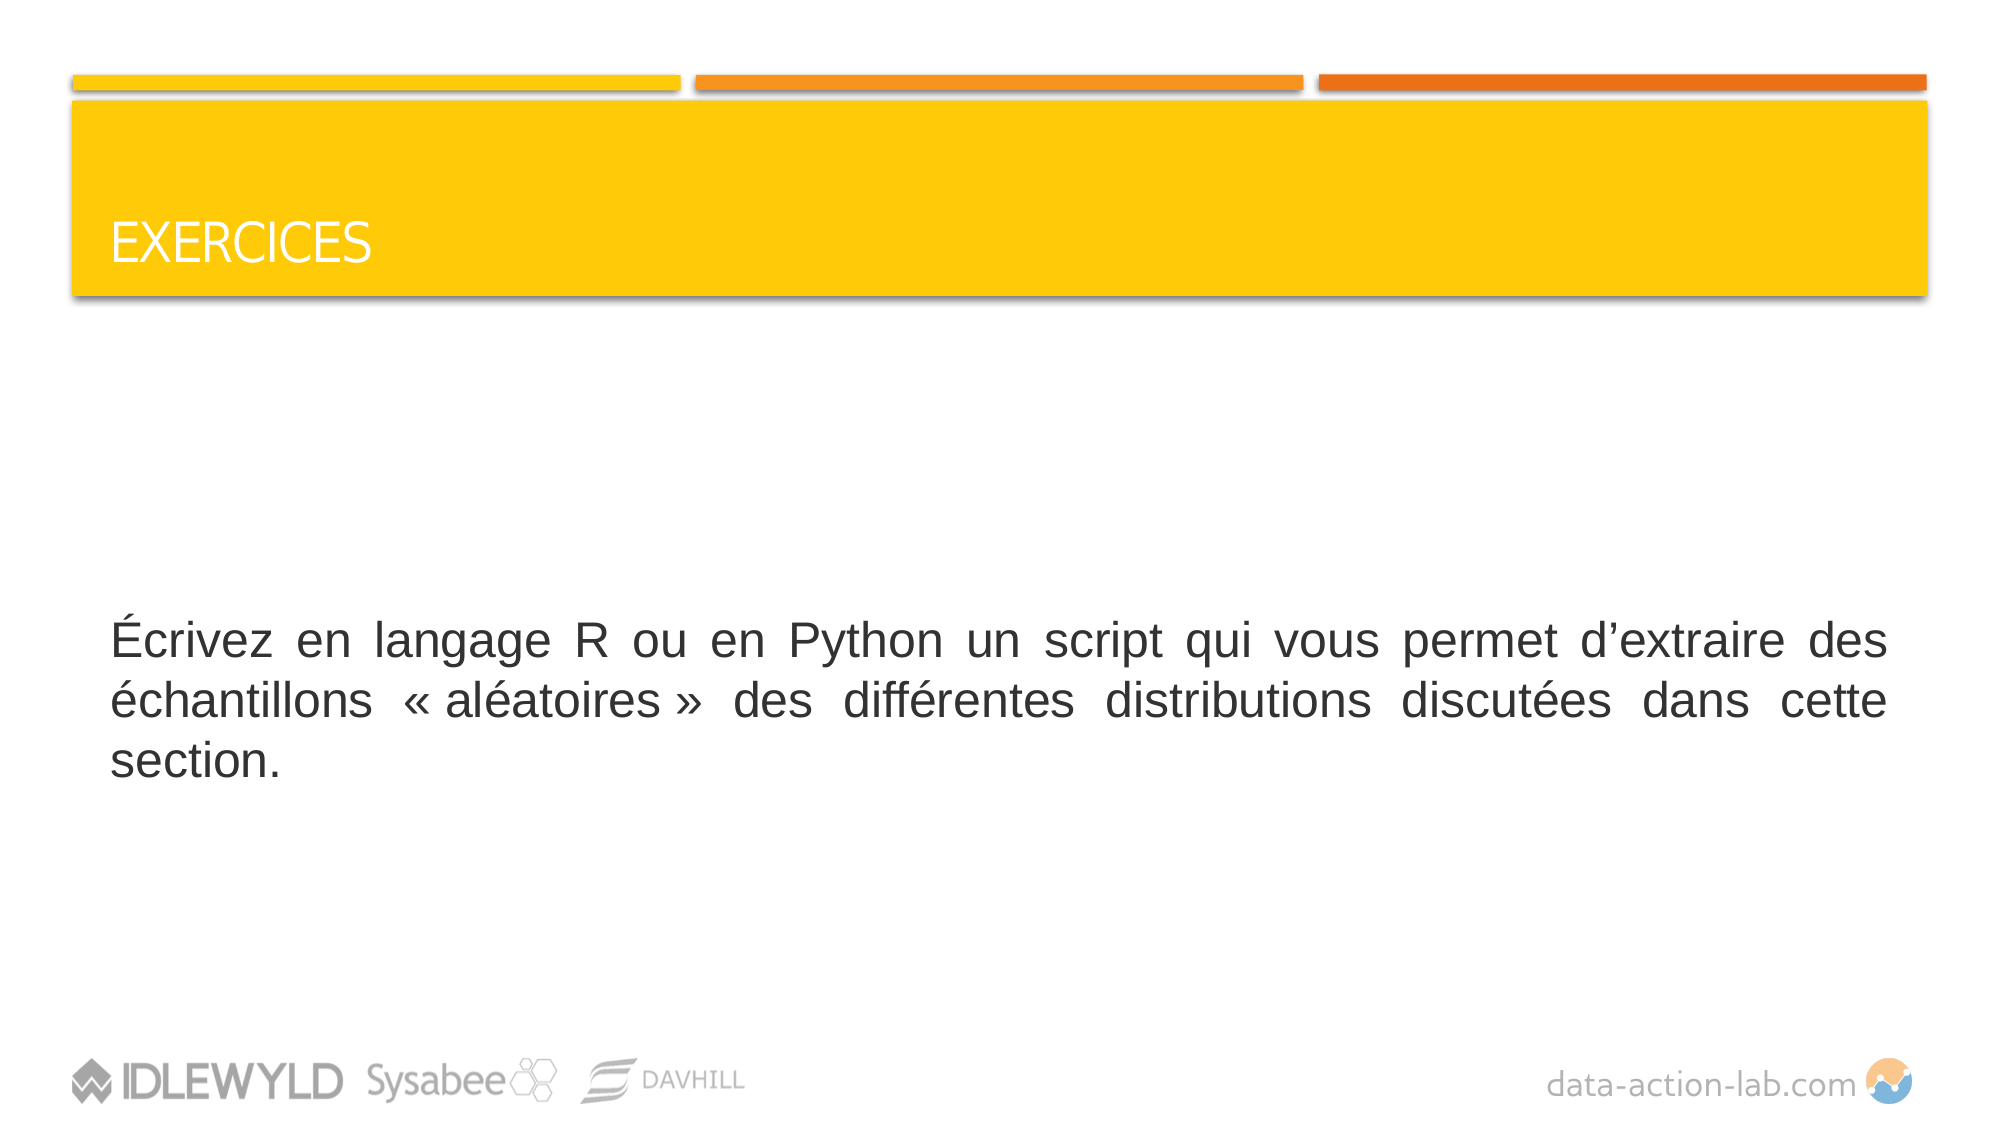

# EXERCICES
Écrivez en langage R ou en Python un script qui vous permet d’extraire des échantillons « aléatoires » des différentes distributions discutées dans cette section.